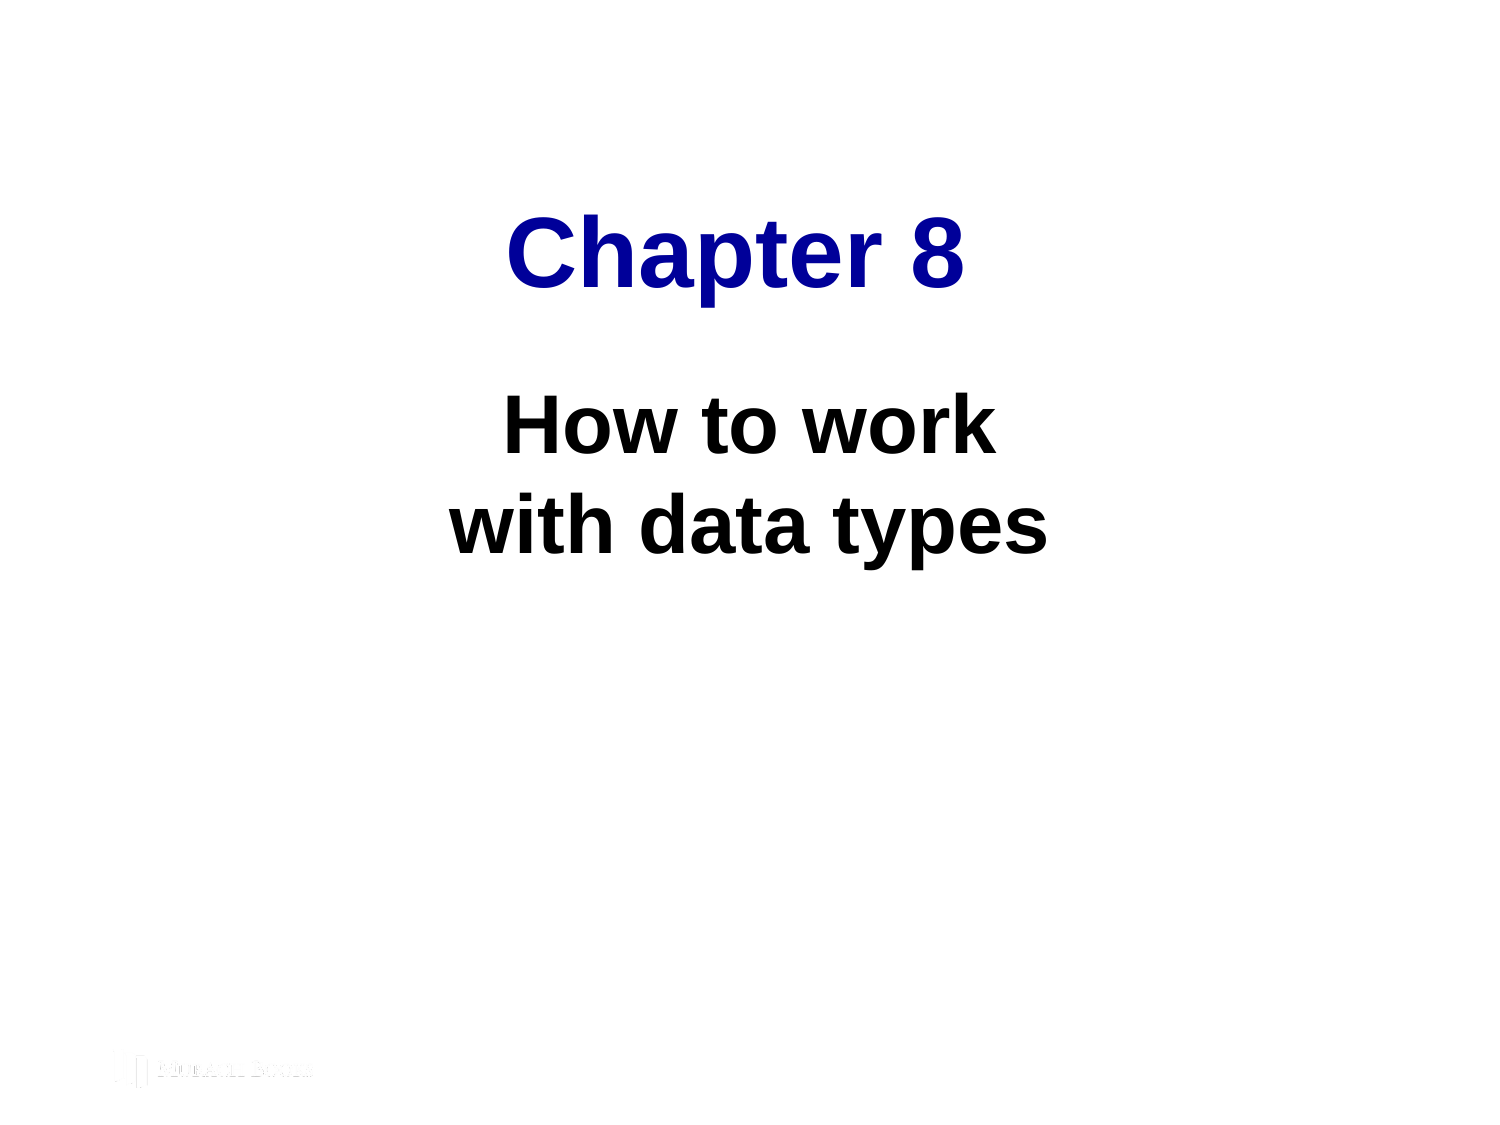

# Chapter 8
How to work
with data types

© 2019, Mike Murach & Associates, Inc.
Murach’s MySQL 3rd Edition

C8, Slide 276